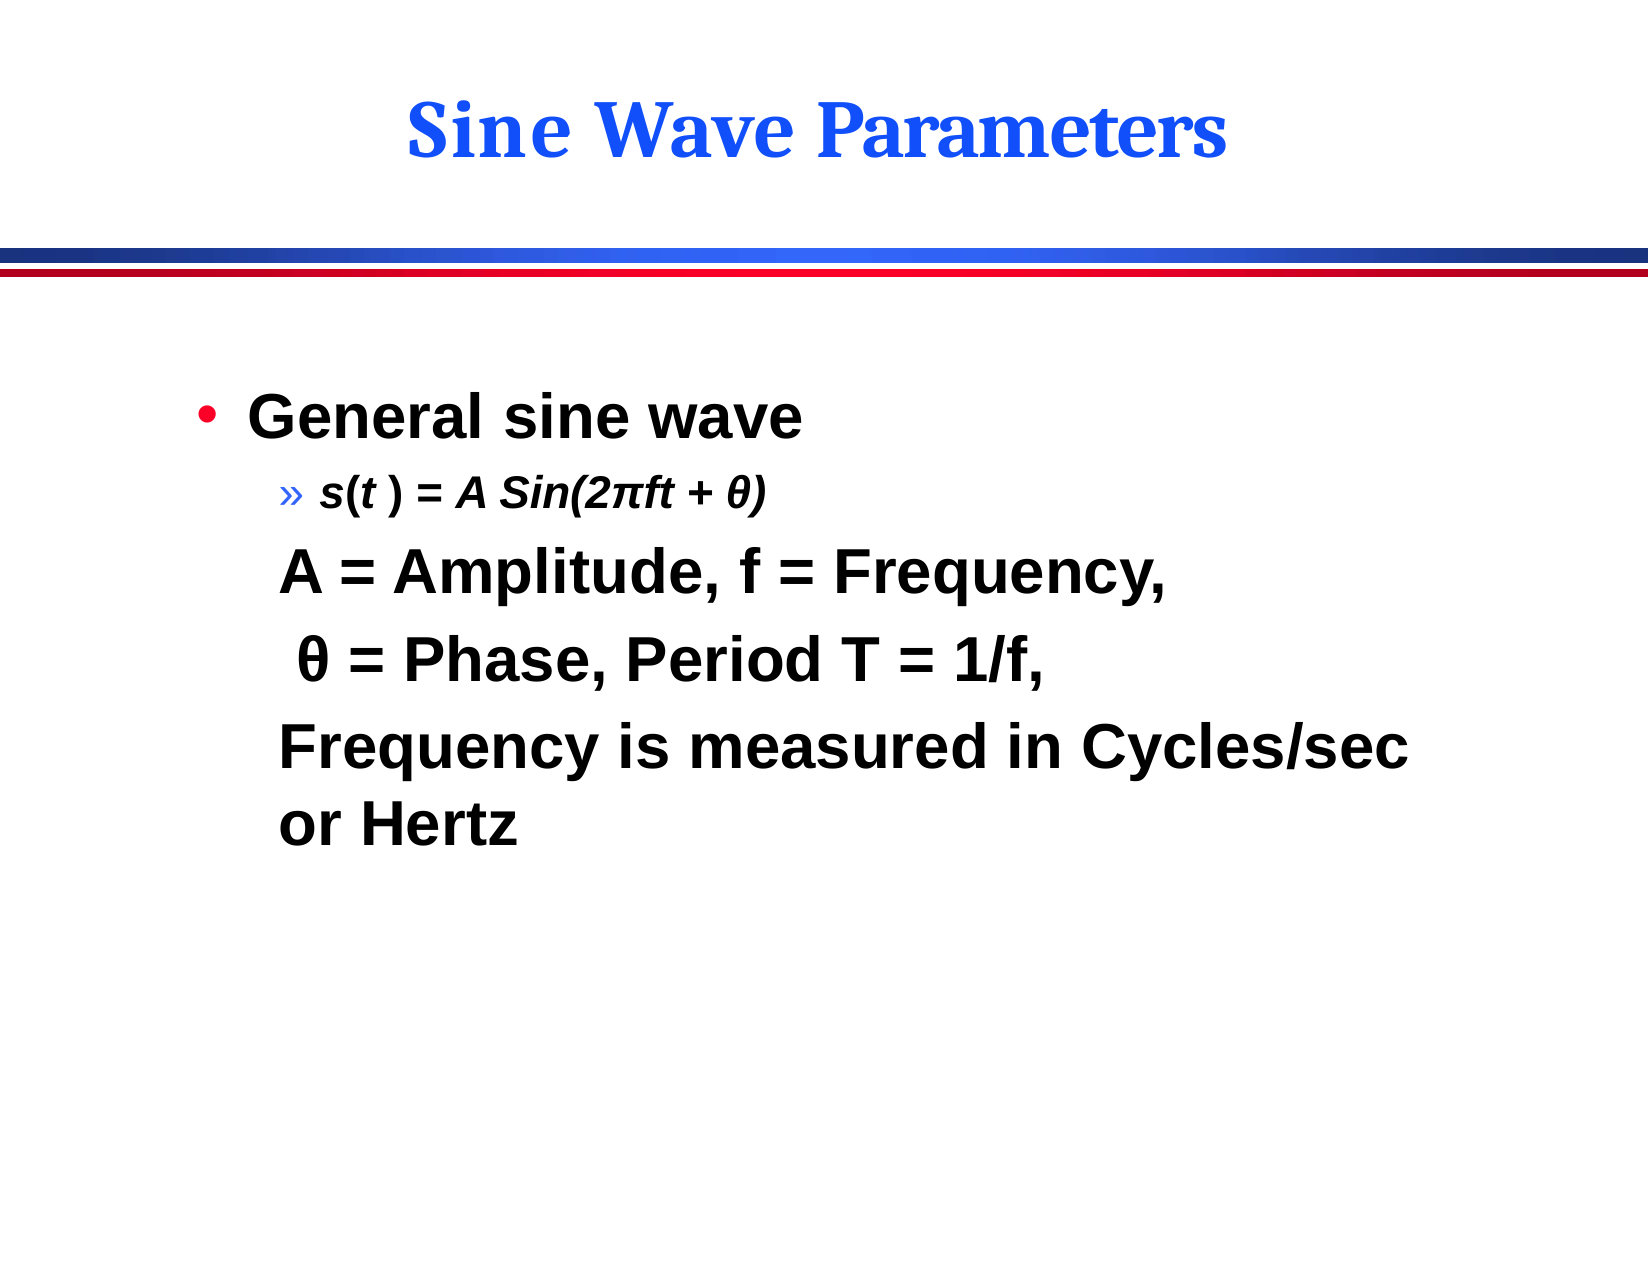

# Sine Wave Parameters
General sine wave
» s(t ) = A Sin(2πft + θ)
A = Amplitude, f = Frequency,
 θ = Phase, Period T = 1/f,
Frequency is measured in Cycles/sec or Hertz